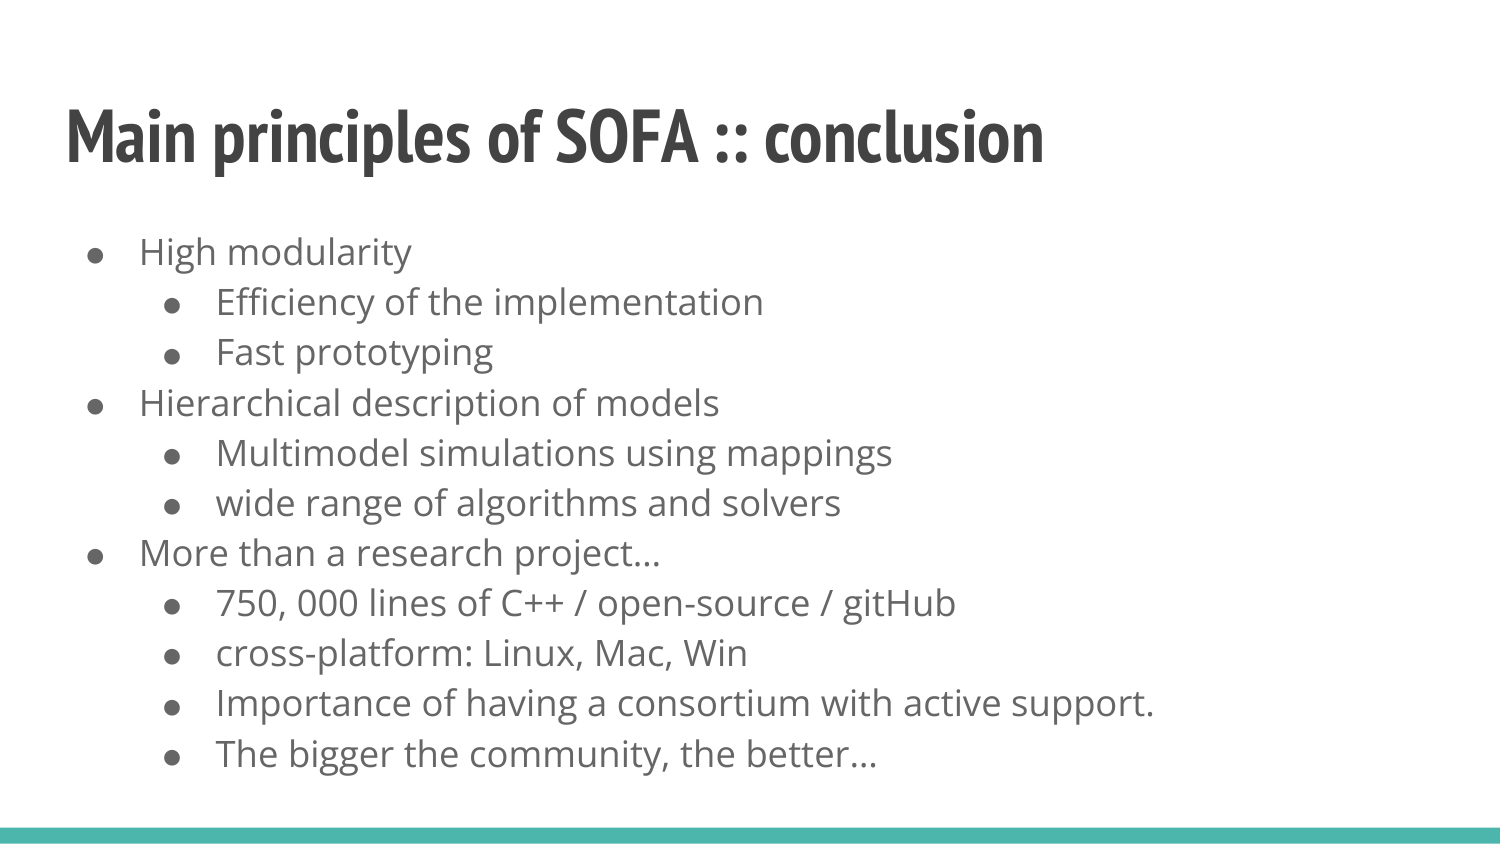

# Main principles of SOFA :: conclusion
High modularity
Efficiency of the implementation
Fast prototyping
Hierarchical description of models
Multimodel simulations using mappings
wide range of algorithms and solvers
More than a research project…
750, 000 lines of C++ / open-source / gitHub
cross-platform: Linux, Mac, Win
Importance of having a consortium with active support.
The bigger the community, the better…